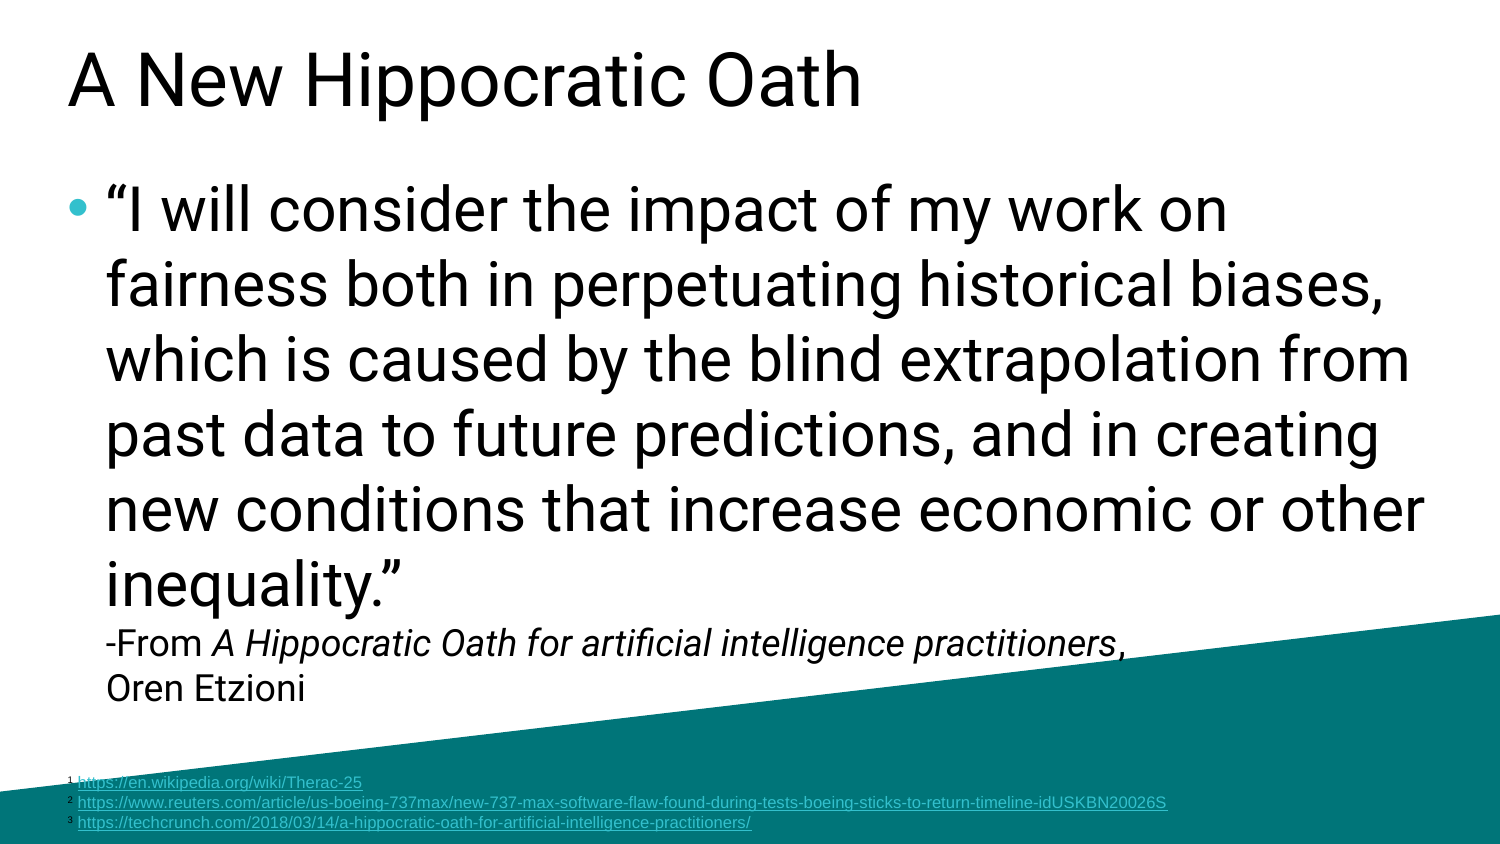

# A New Hippocratic Oath
“I will consider the impact of my work on fairness both in perpetuating historical biases, which is caused by the blind extrapolation from past data to future predictions, and in creating new conditions that increase economic or other inequality.”
-From A Hippocratic Oath for artificial intelligence practitioners,
Oren Etzioni
1 https://en.wikipedia.org/wiki/Therac-25
2 https://www.reuters.com/article/us-boeing-737max/new-737-max-software-flaw-found-during-tests-boeing-sticks-to-return-timeline-idUSKBN20026S
3 https://techcrunch.com/2018/03/14/a-hippocratic-oath-for-artificial-intelligence-practitioners/